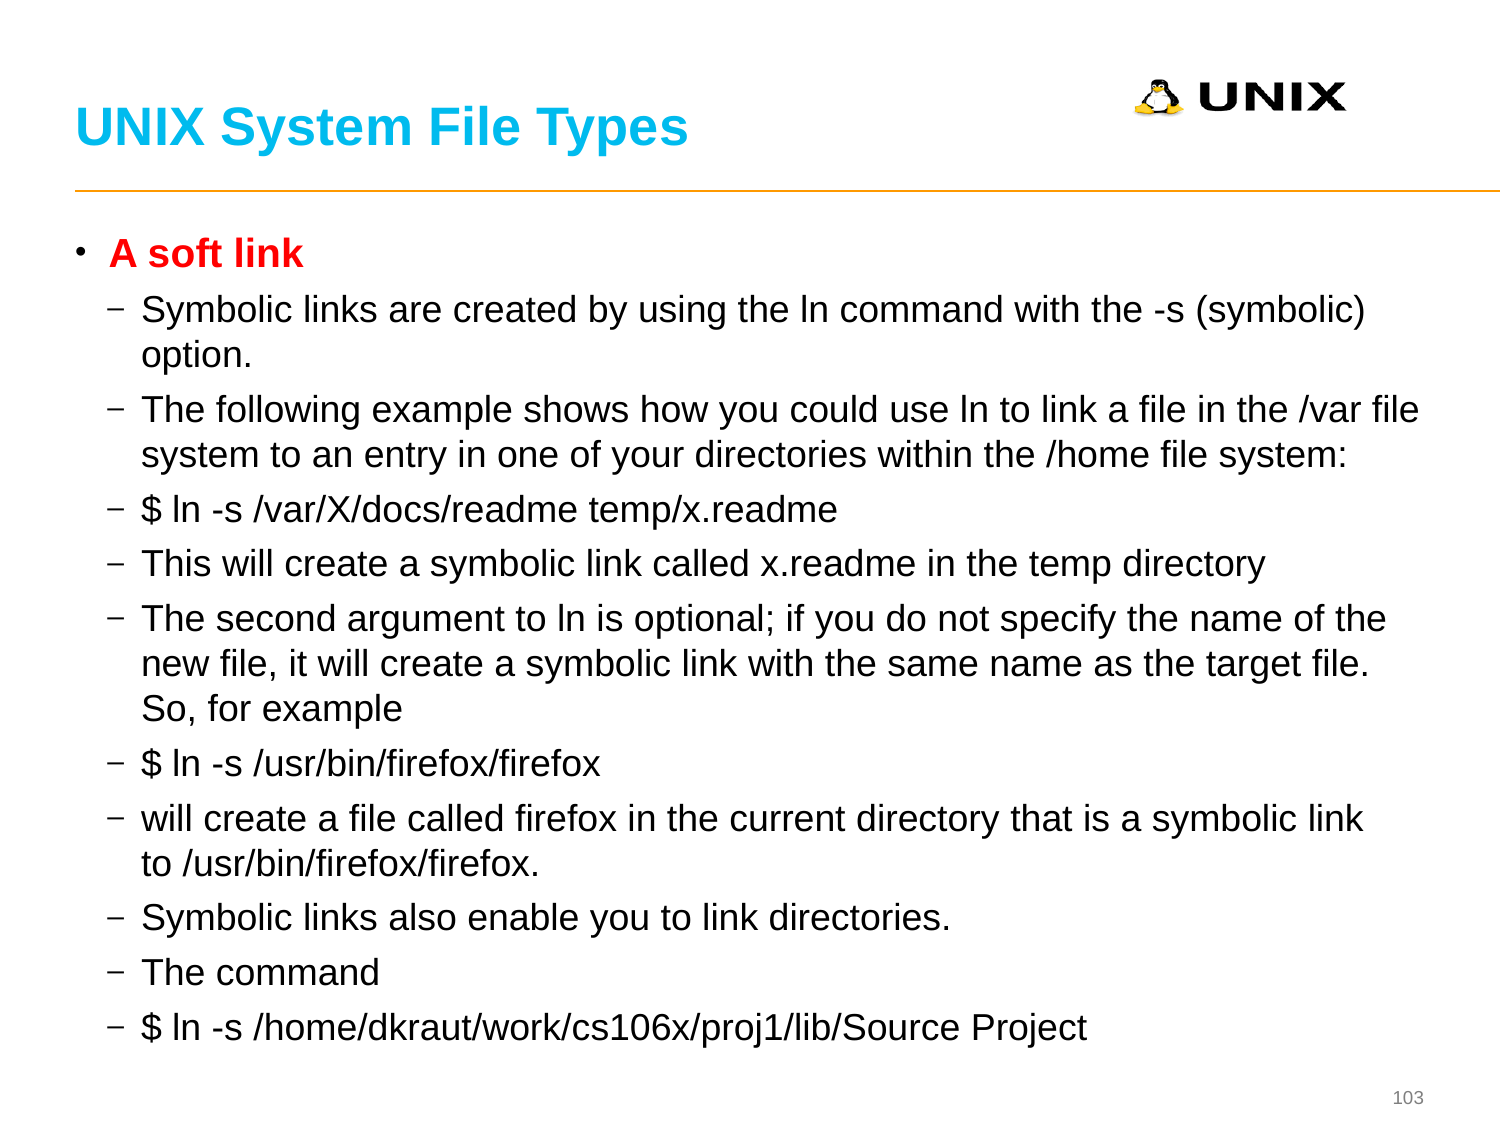

# UNIX System File Types
A soft link
Symbolic links are created by using the ln command with the -s (symbolic) option.
The following example shows how you could use ln to link a file in the /var file system to an entry in one of your directories within the /home file system:
$ ln -s /var/X/docs/readme temp/x.readme
This will create a symbolic link called x.readme in the temp directory
The second argument to ln is optional; if you do not specify the name of the new file, it will create a symbolic link with the same name as the target file. So, for example
$ ln -s /usr/bin/firefox/firefox
will create a file called firefox in the current directory that is a symbolic link to /usr/bin/firefox/firefox.
Symbolic links also enable you to link directories.
The command
$ ln -s /home/dkraut/work/cs106x/proj1/lib/Source Project